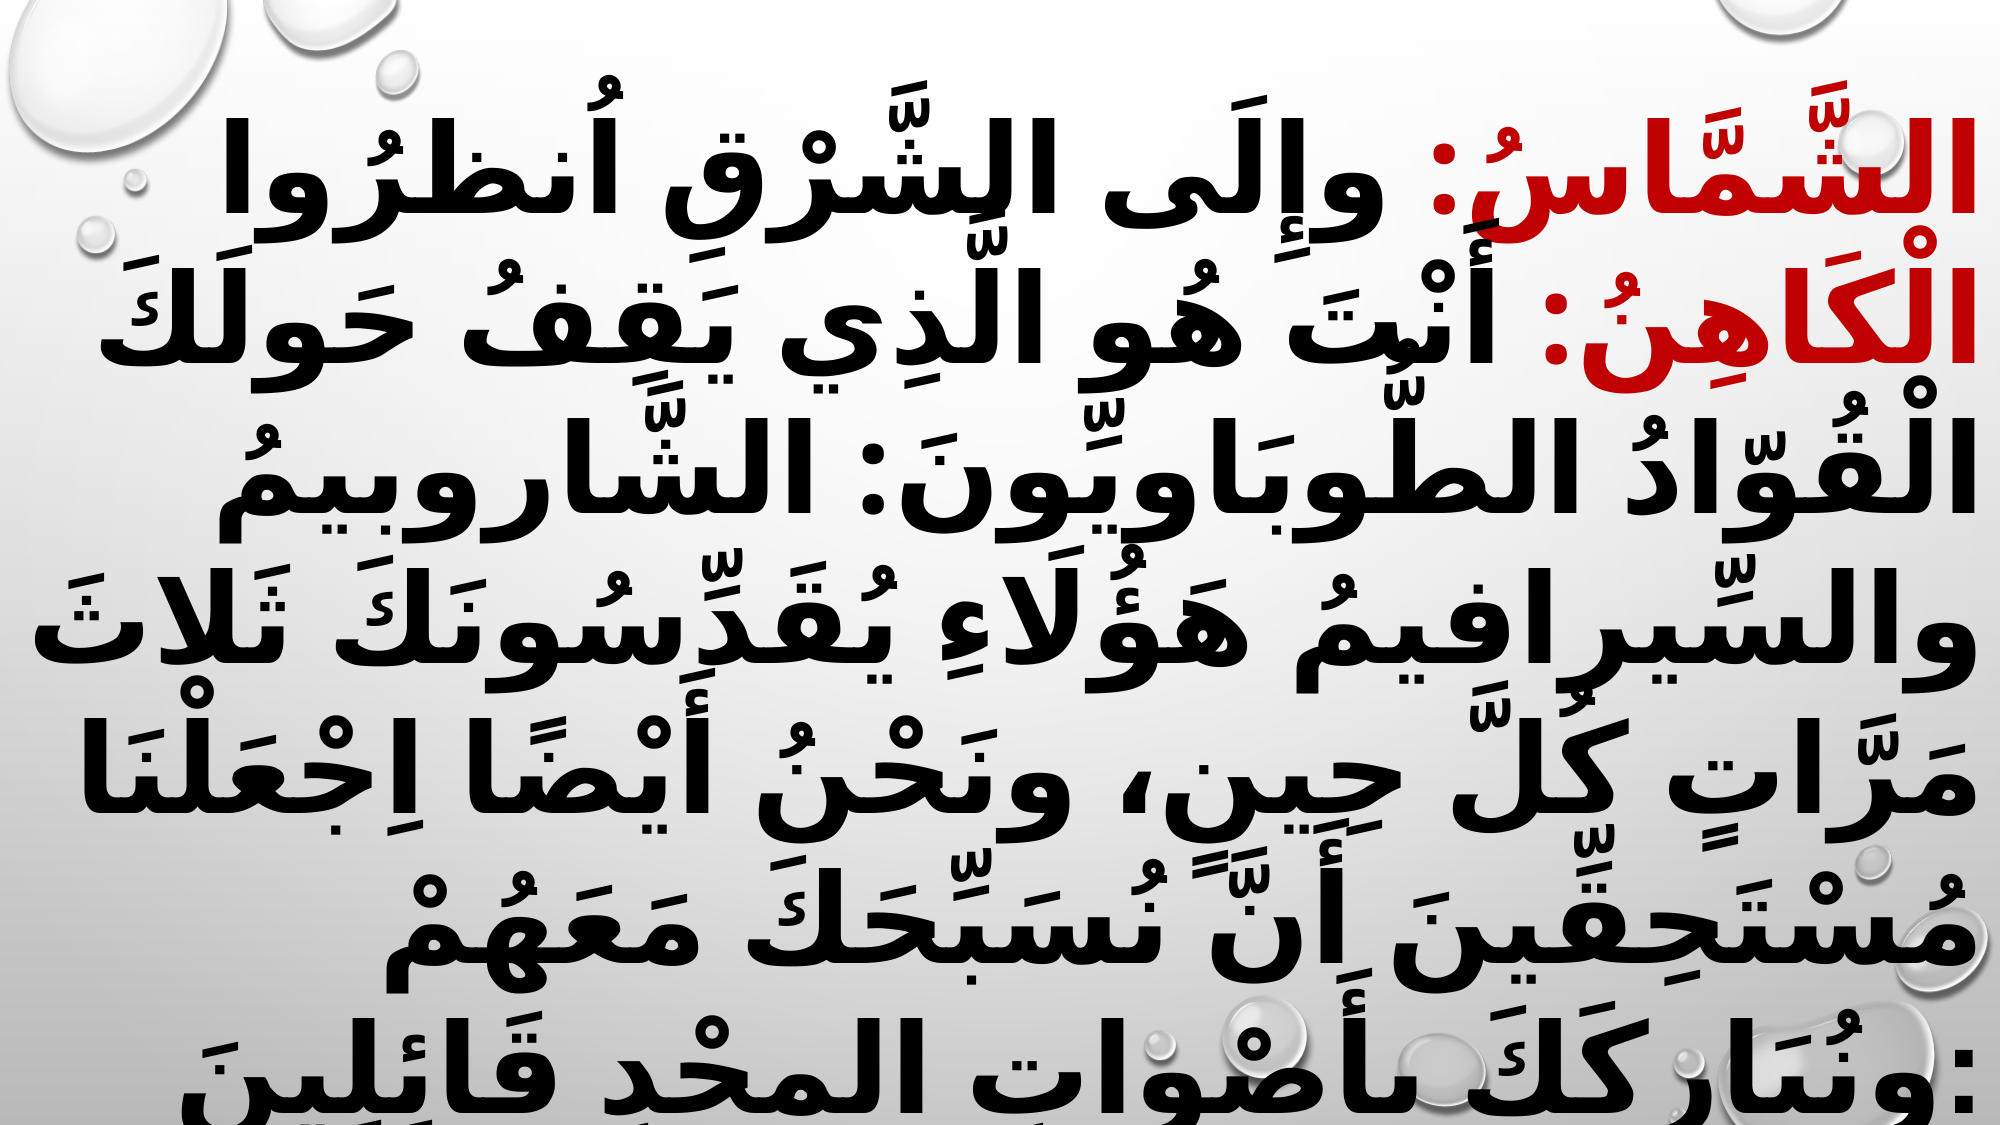

الشَّمَّاسُ: وإِلَى الشَّرْقِ اُنظرُوا
الْكَاهِنُ: أَنْتَ هُو الَّذِي يَقِفُ حَولَكَ الْقُوّادُ الطُّوبَاويِّونَ: الشَّاروبيمُ والسِّيرافيمُ هَؤُلَاءِ يُقَدِّسُونَكَ ثَلاثَ مَرَّاتٍ كُلَّ حِينٍ، ونَحْنُ أَيْضًا اِجْعَلْنَا مُسْتَحِقِّينَ أَنَّ نُسَبِّحَكَ مَعَهُمْ ونُبَارِكَكَ بِأَصْواتِ المجْدِ قَائِلِينَ: